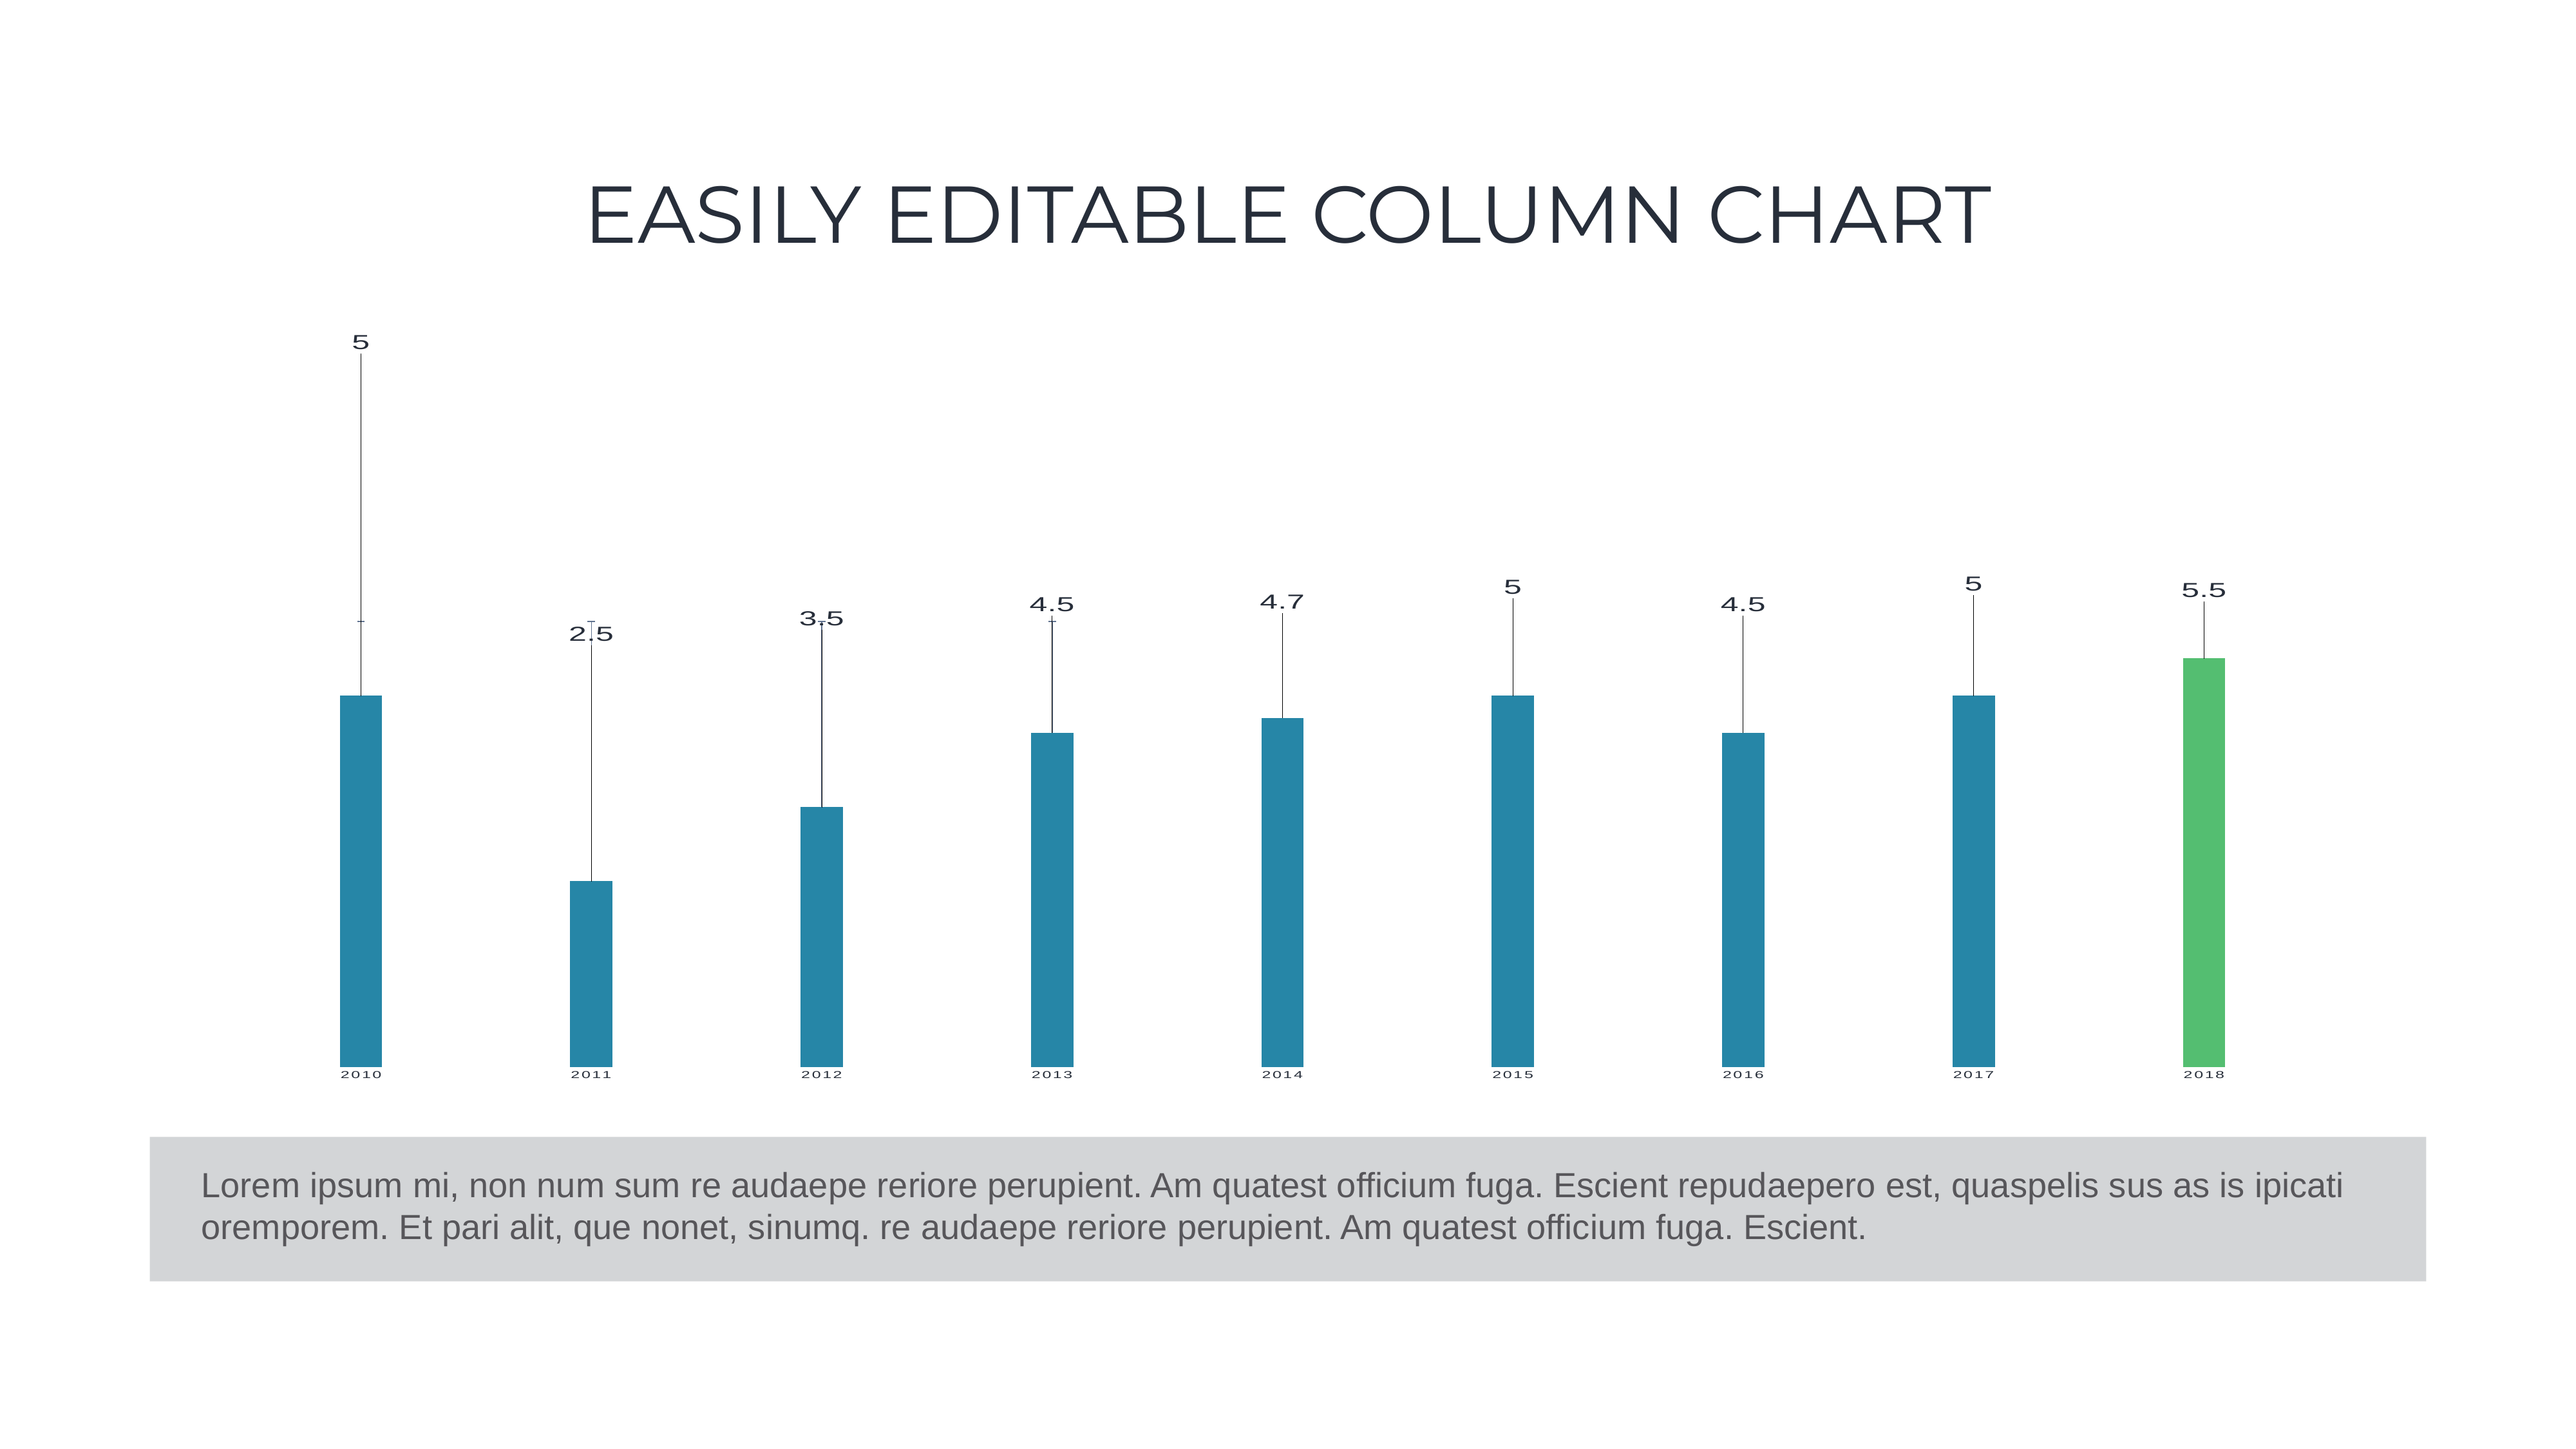

# EASILY EDITABLE COLUMN CHART

### Chart

| Category | Series 1 |
|---|---|
| 2010 | 5.0 |
| 2011 | 2.5 |
| 2012 | 3.5 |
| 2013 | 4.5 |
| 2014 | 4.7 |
| 2015 | 5.0 |
| 2016 | 4.5 |
| 2017 | 5.0 |
| 2018 | 5.5 |
Lorem ipsum mi, non num sum re audaepe reriore perupient. Am quatest officium fuga. Escient repudaepero est, quaspelis sus as is ipicati oremporem. Et pari alit, que nonet, sinumq. re audaepe reriore perupient. Am quatest officium fuga. Escient.